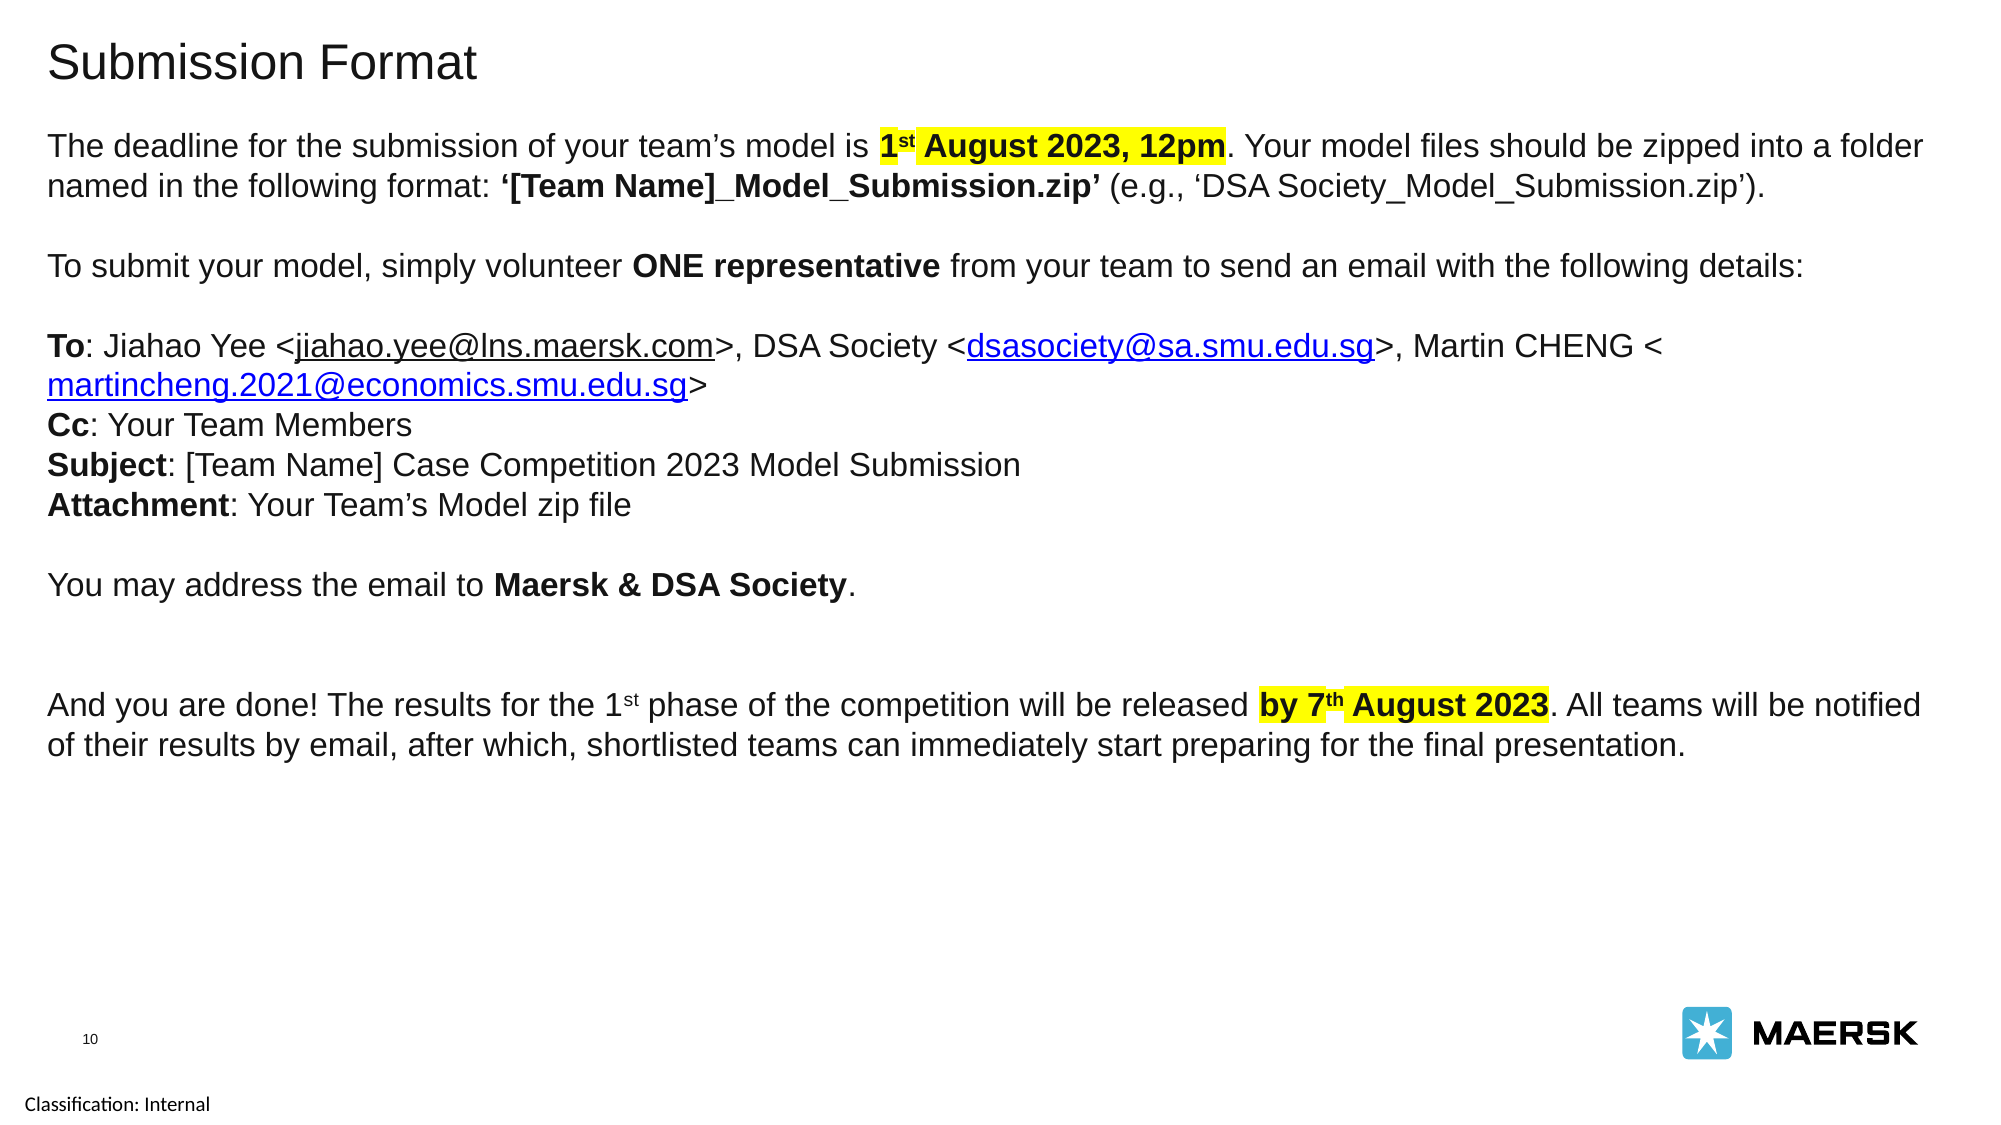

Submission Format

The deadline for the submission of your team’s model is 1st August 2023, 12pm. Your model files should be zipped into a folder named in the following format: ‘[Team Name]_Model_Submission.zip’ (e.g., ‘DSA Society_Model_Submission.zip’).

To submit your model, simply volunteer ONE representative from your team to send an email with the following details:

To: Jiahao Yee <jiahao.yee@lns.maersk.com>, DSA Society <dsasociety@sa.smu.edu.sg>, Martin CHENG <martincheng.2021@economics.smu.edu.sg>
Cc: Your Team Members
Subject: [Team Name] Case Competition 2023 Model Submission
Attachment: Your Team’s Model zip file

You may address the email to Maersk & DSA Society.

And you are done! The results for the 1st phase of the competition will be released by 7th August 2023. All teams will be notified of their results by email, after which, shortlisted teams can immediately start preparing for the final presentation.
10